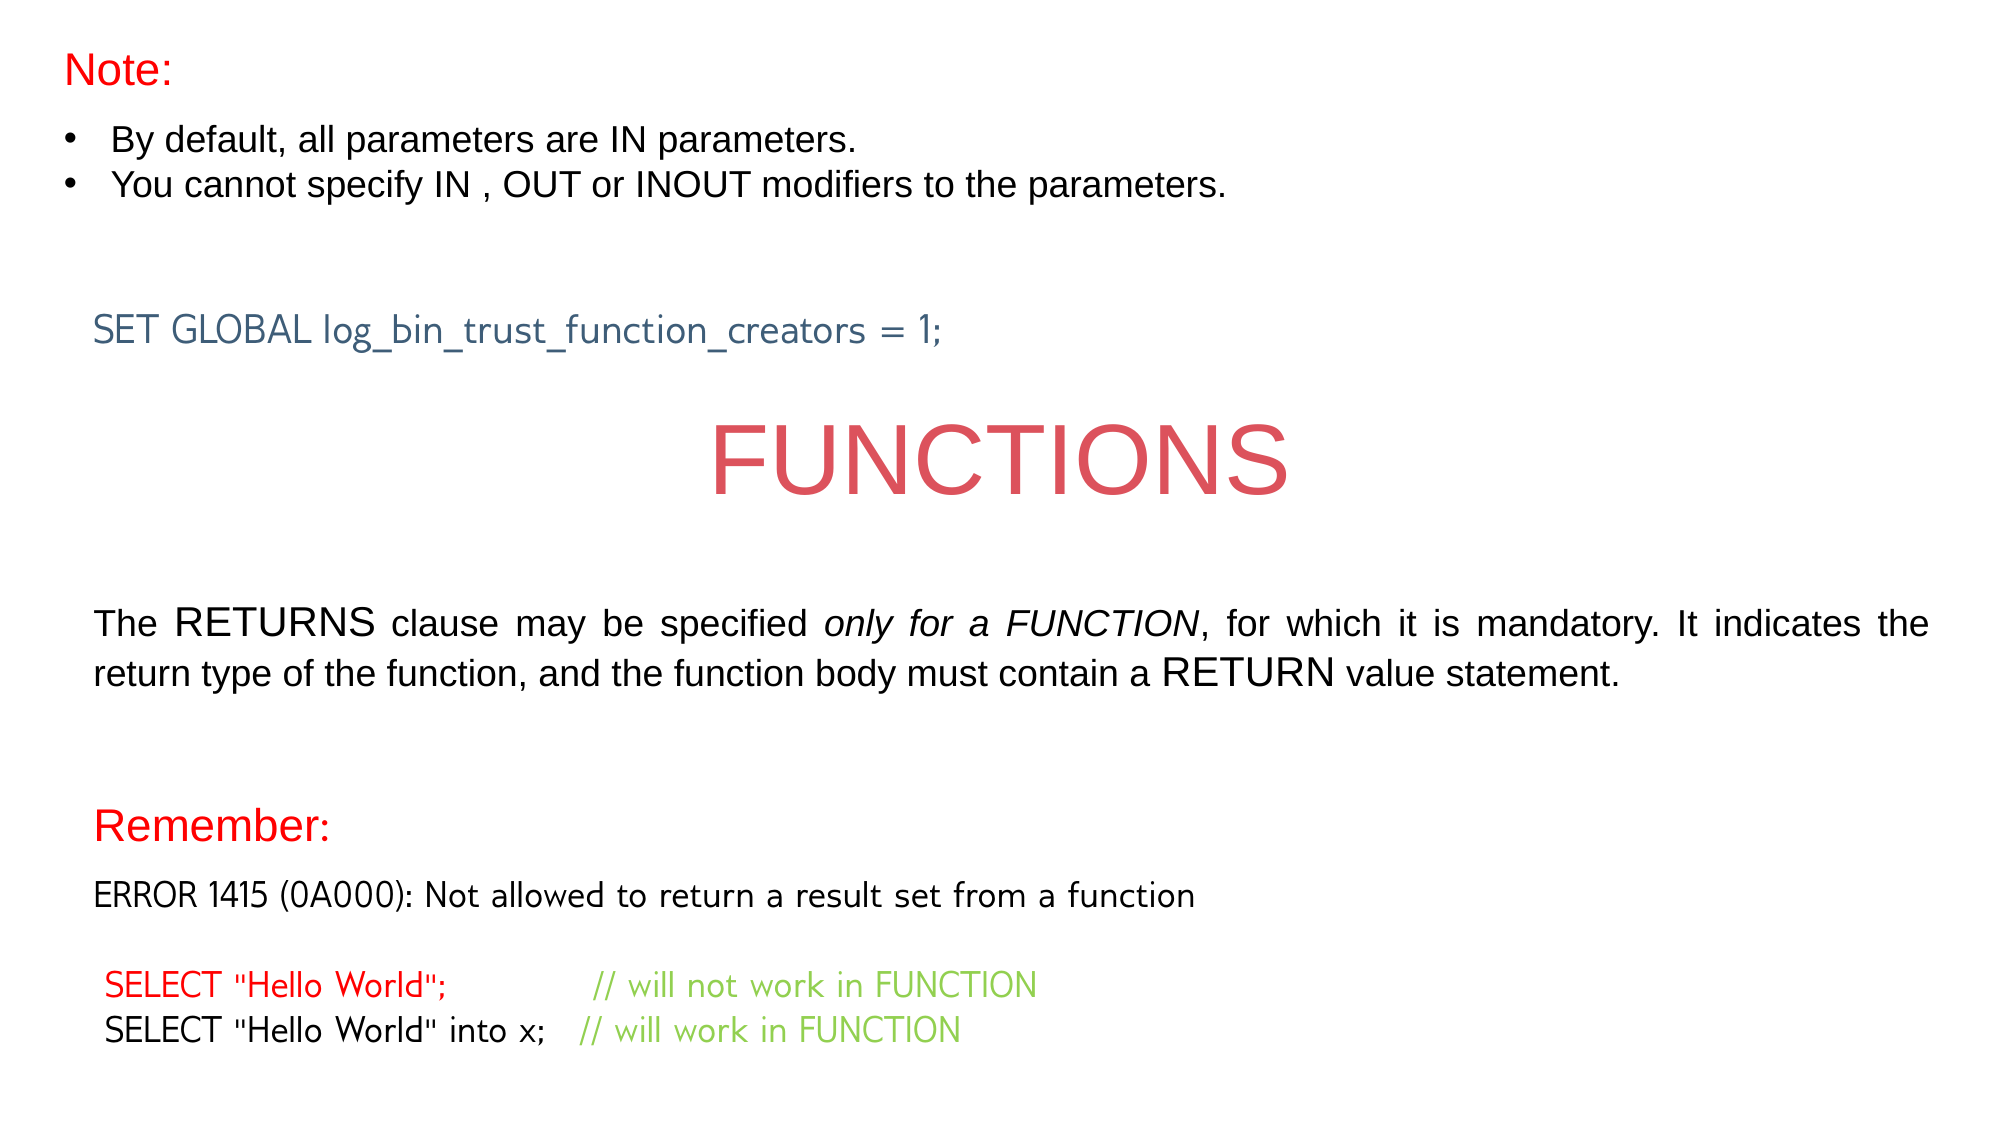

Note:

By default, all parameters are IN parameters.
You cannot specify IN , OUT or INOUT modifiers to the parameters.
SET GLOBAL log_bin_trust_function_creators = 1;
FUNCTIONS
The RETURNS clause may be specified only for a FUNCTION, for which it is mandatory. It indicates the return type of the function, and the function body must contain a RETURN value statement.
Remember:

ERROR 1415 (0A000): Not allowed to return a result set from a function

 SELECT "Hello World";             // will not work in FUNCTION
 SELECT "Hello World" into x;   // will work in FUNCTION